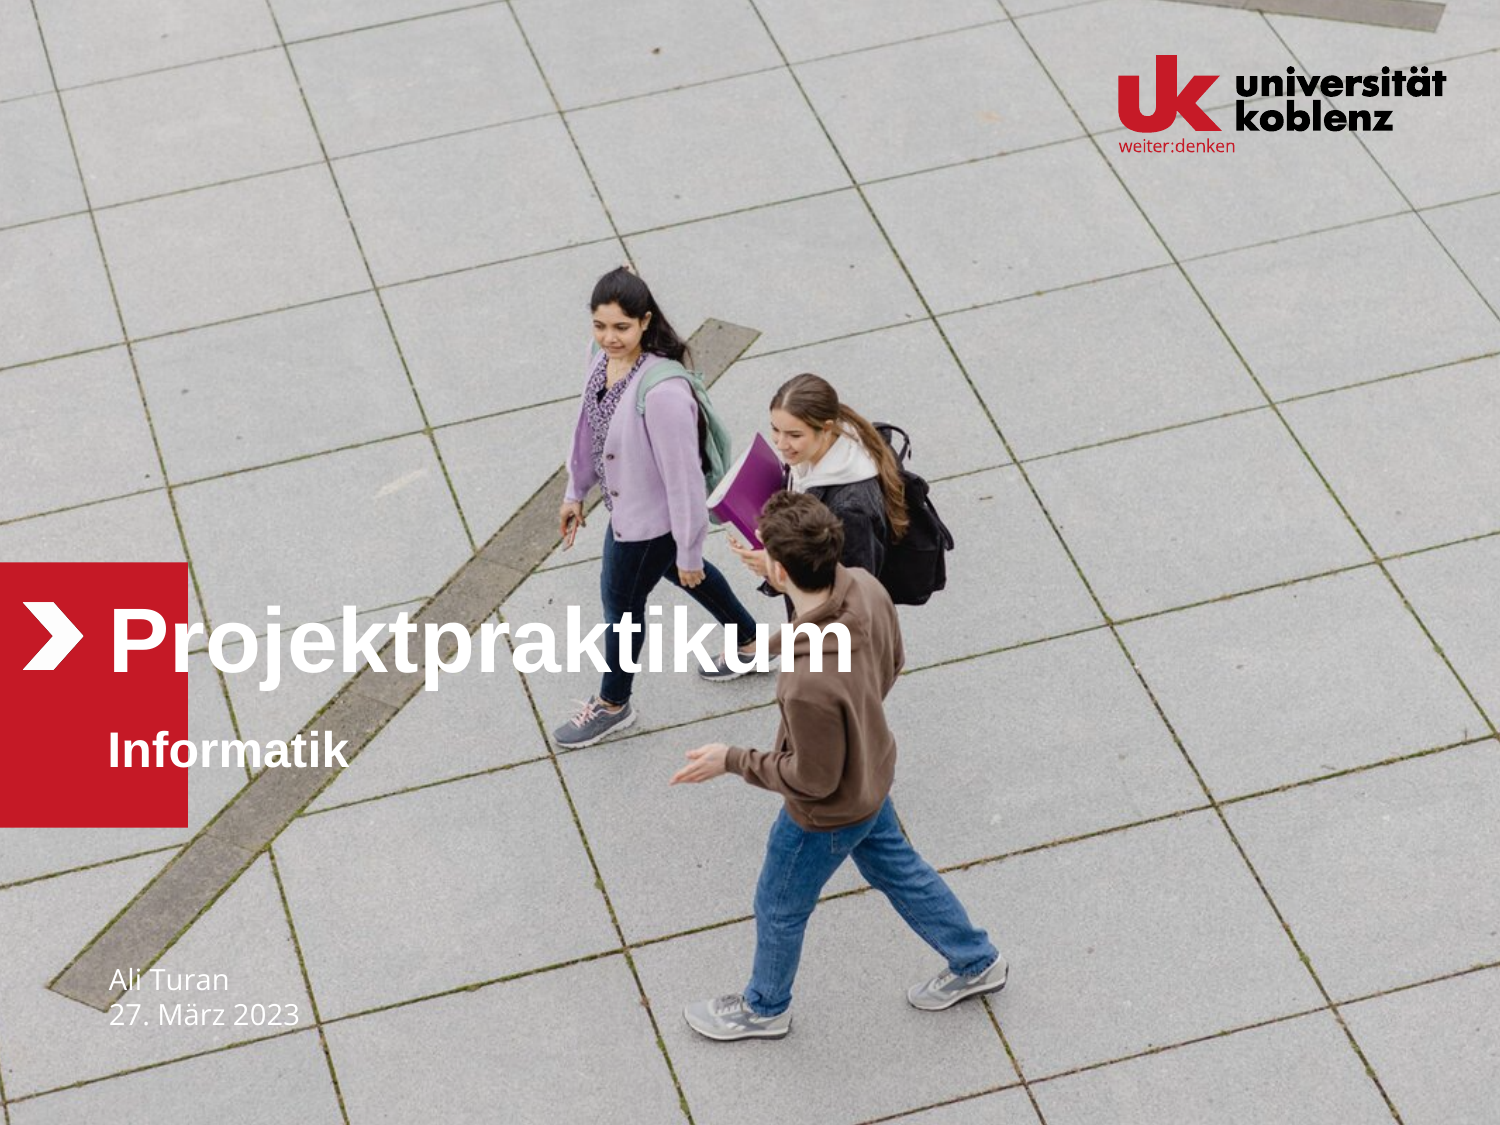

# Projektpraktikum
Informatik
Ali Turan
27. März 2023